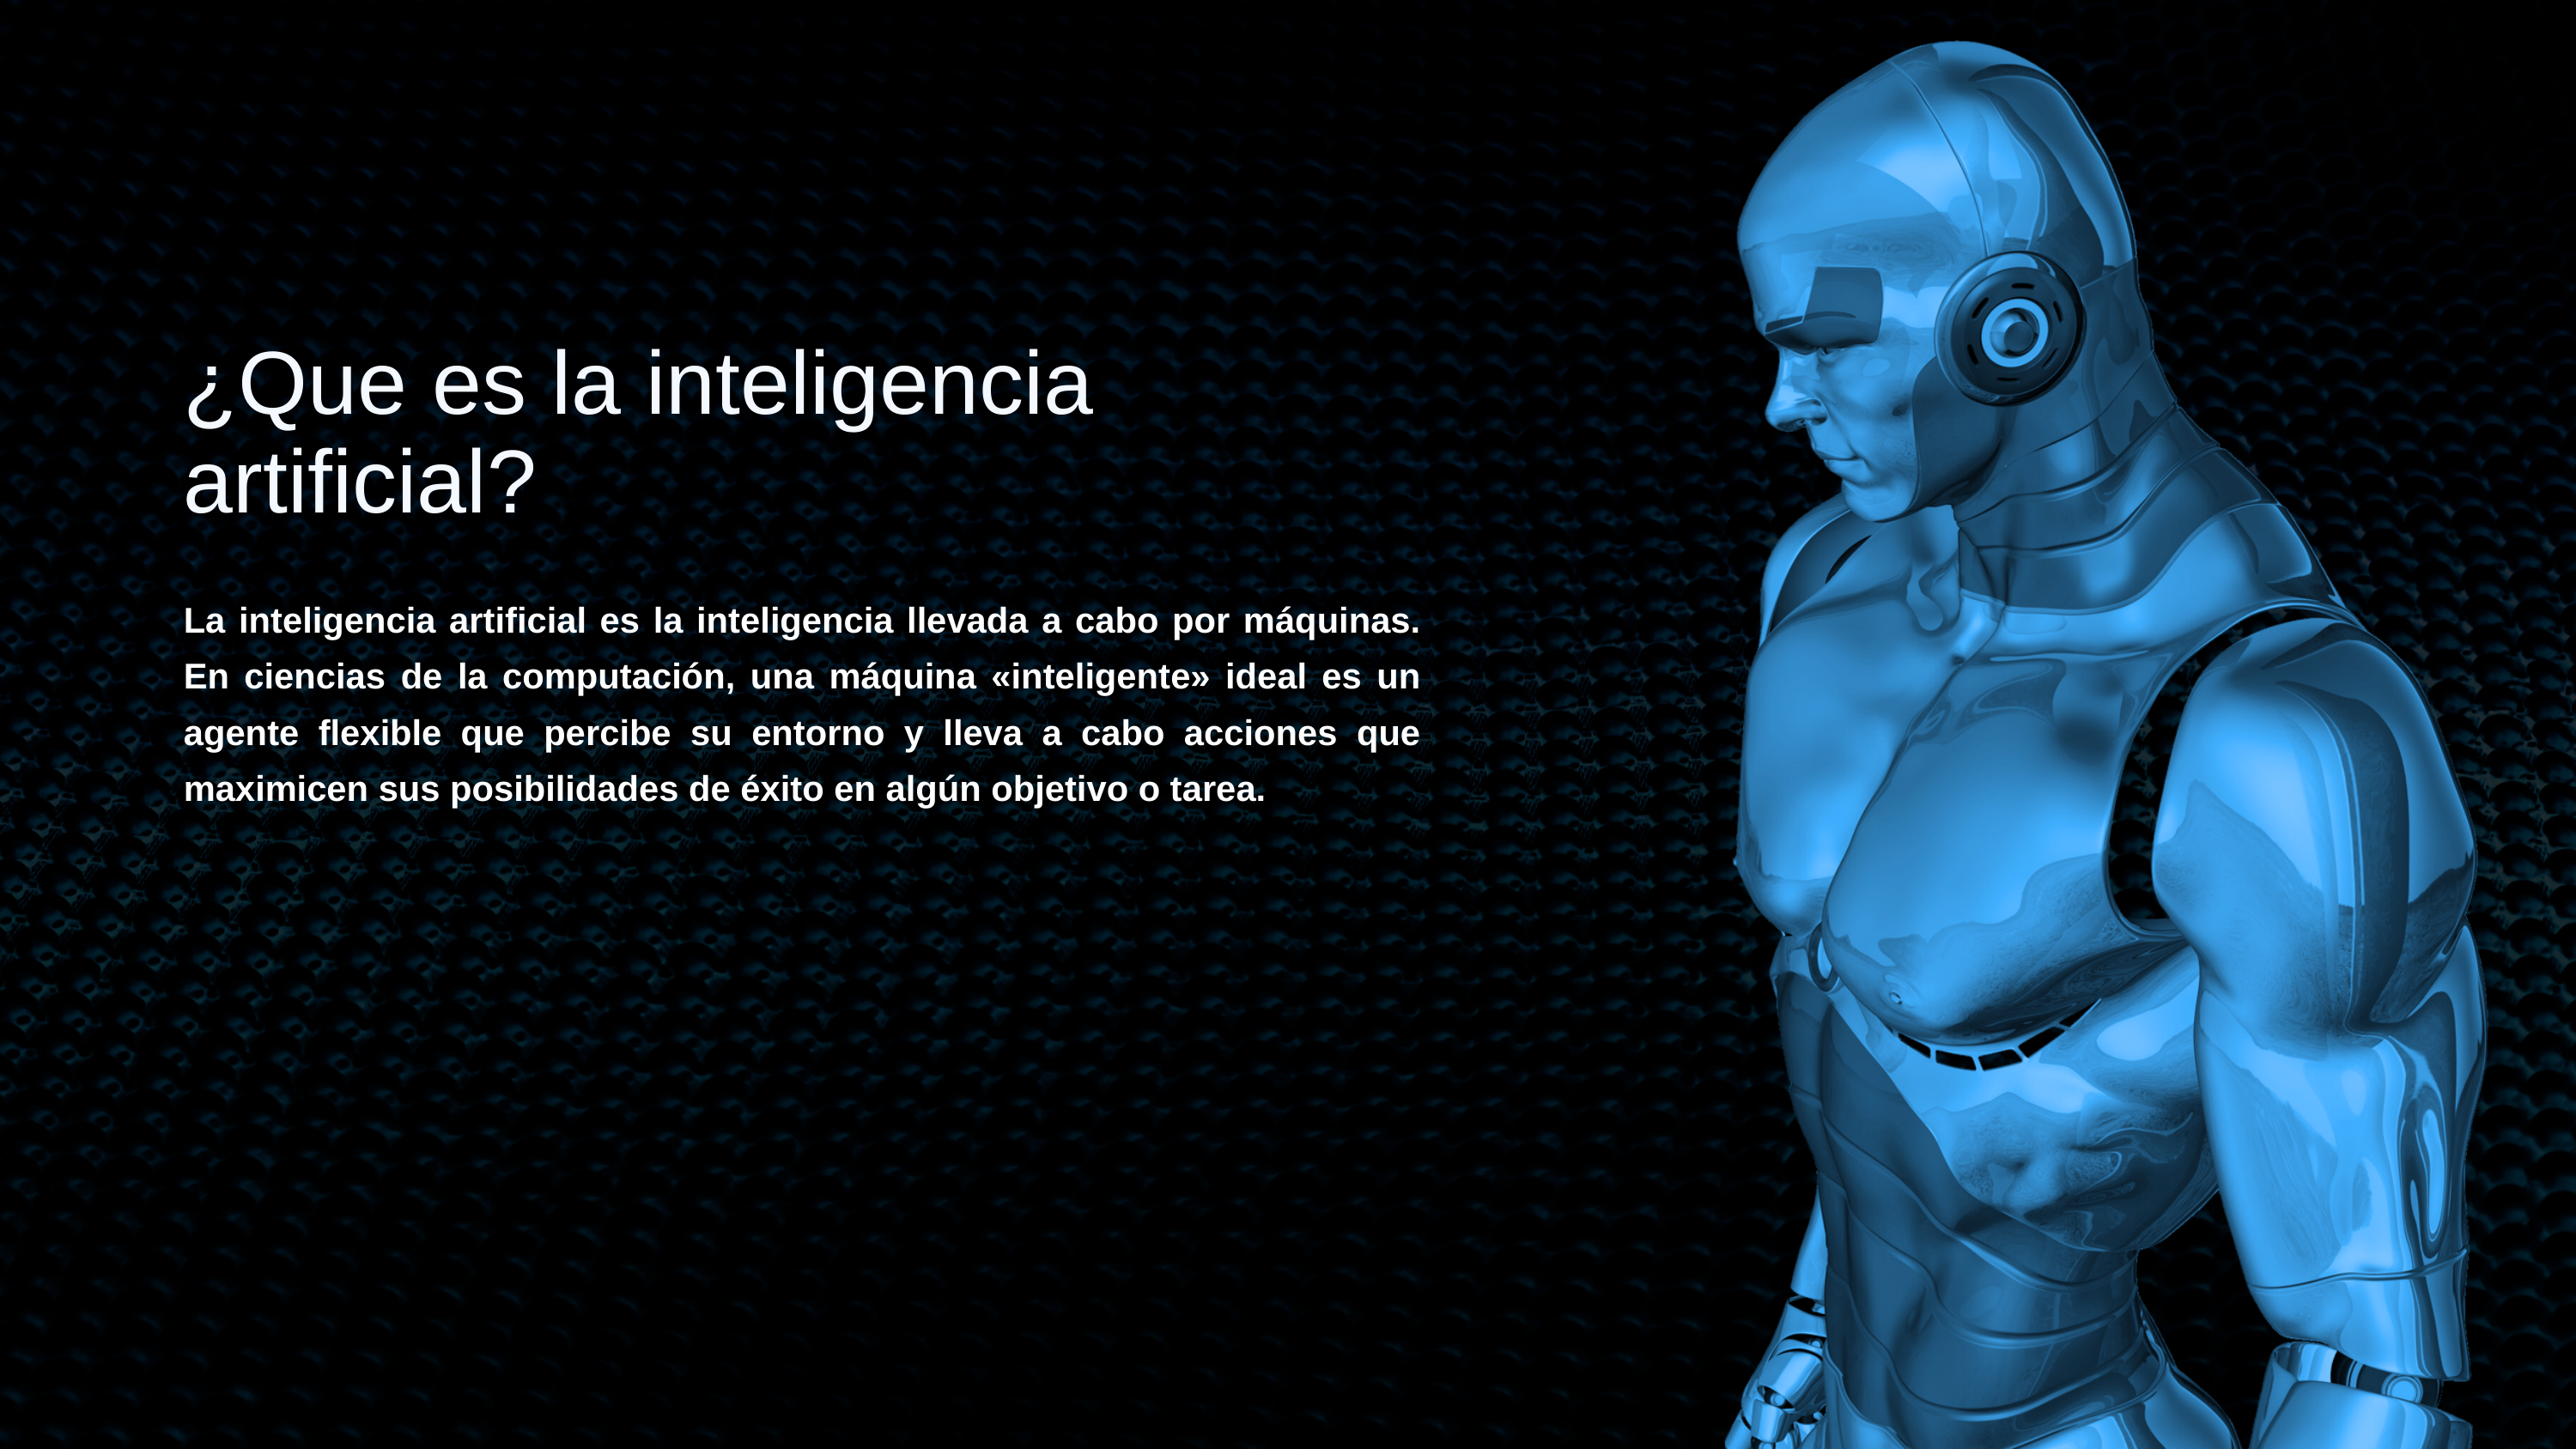

¿Que es la inteligencia artificial?
La inteligencia artificial es la inteligencia llevada a cabo por máquinas. En ciencias de la computación, una máquina «inteligente» ideal es un agente flexible que percibe su entorno y lleva a cabo acciones que maximicen sus posibilidades de éxito en algún objetivo o tarea.